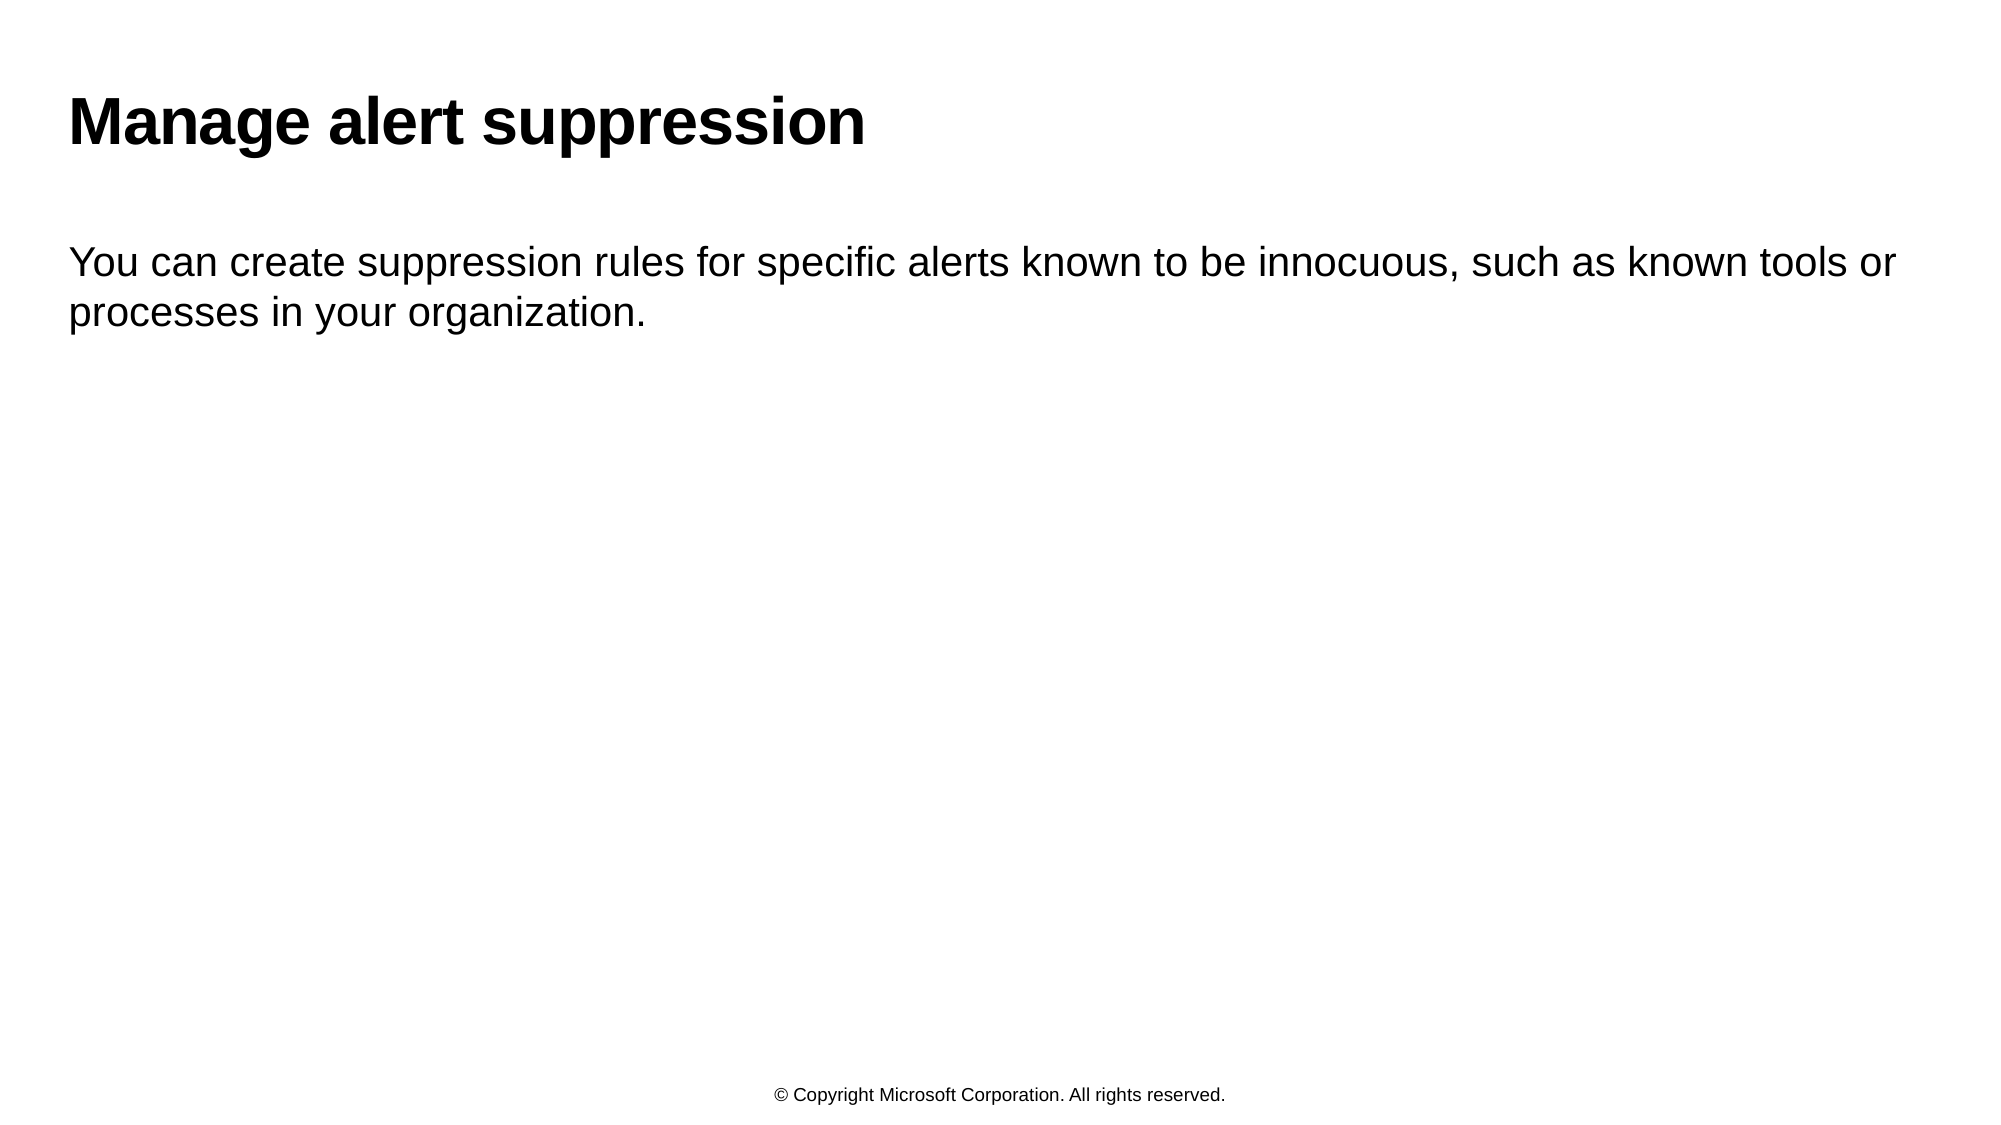

# Manage alert suppression

You can create suppression rules for specific alerts known to be innocuous, such as known tools or processes in your organization.